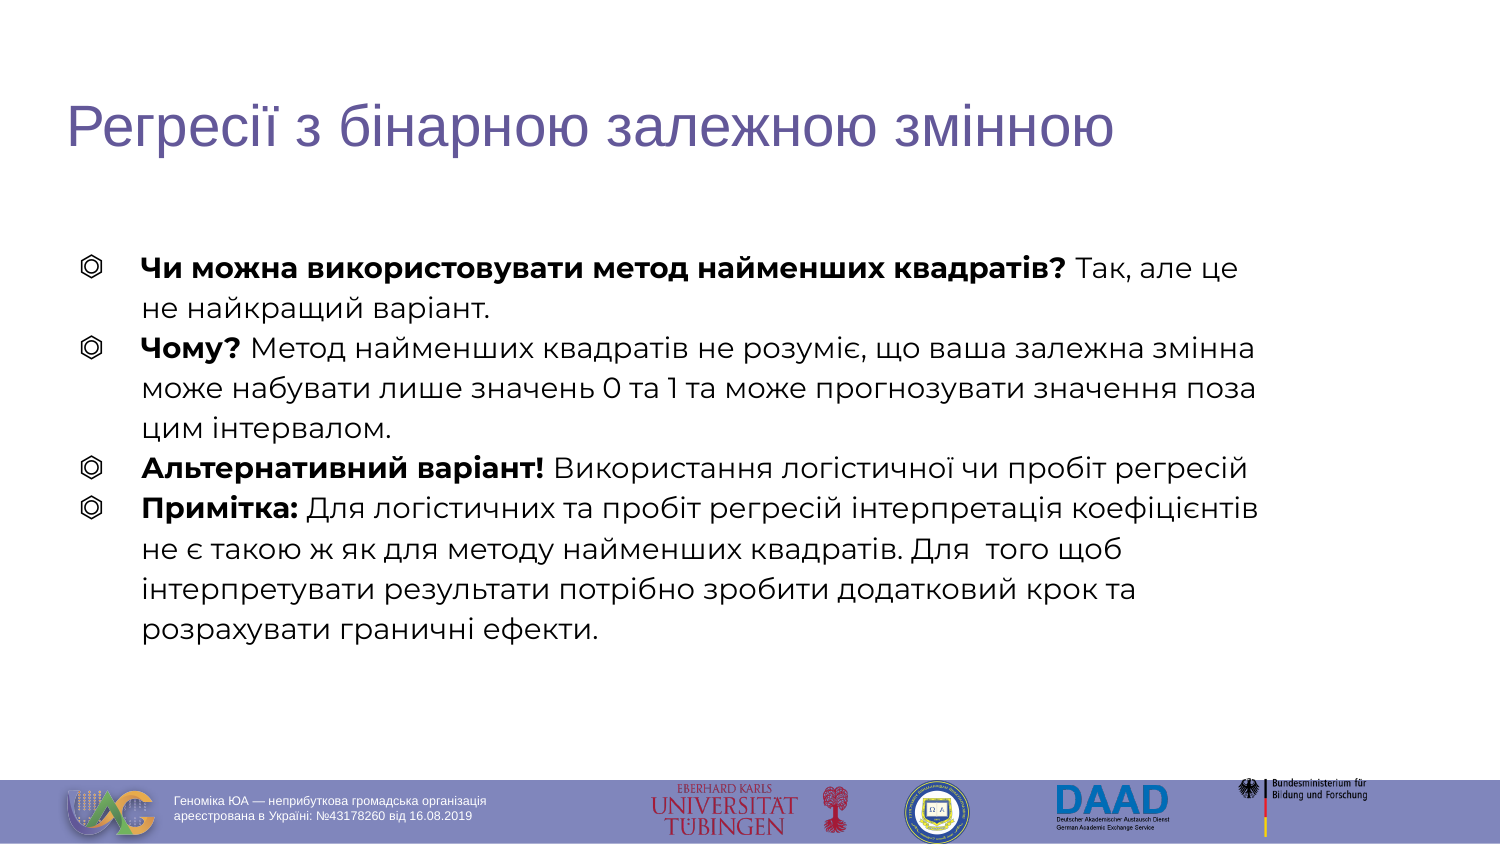

# Регресії з бінарною залежною змінною
Чи можна використовувати метод найменших квадратів? Так, але це не найкращий варіант.
Чому? Метод найменших квадратів не розуміє, що ваша залежна змінна може набувати лише значень 0 та 1 та може прогнозувати значення поза цим інтервалом.
Альтернативний варіант! Використання логістичної чи пробіт регресій
Примітка: Для логістичних та пробіт регресій інтерпретація коефіцієнтів не є такою ж як для методу найменших квадратів. Для  того щоб інтерпретувати результати потрібно зробити додатковий крок та розрахувати граничні ефекти.